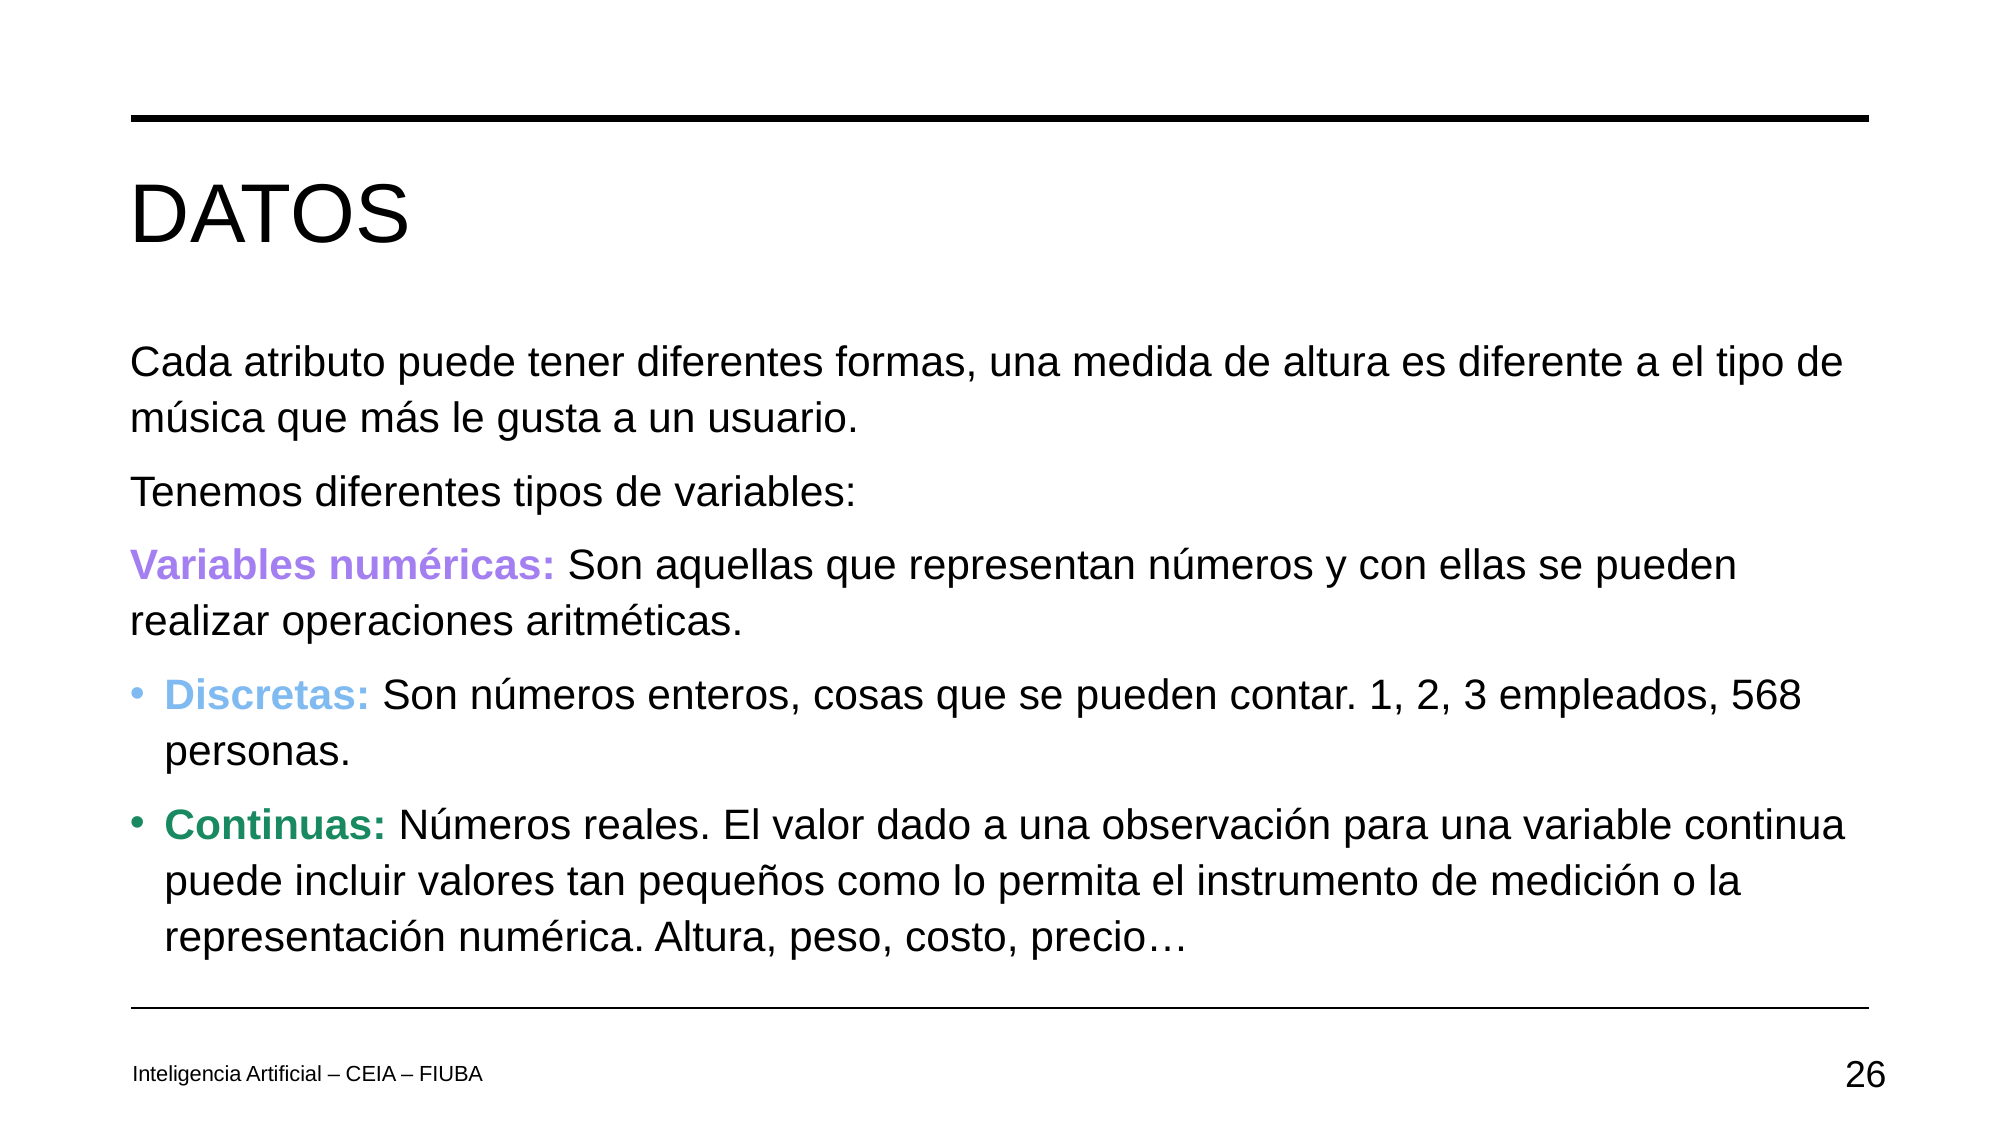

# Datos
Cada atributo puede tener diferentes formas, una medida de altura es diferente a el tipo de música que más le gusta a un usuario.
Tenemos diferentes tipos de variables:
Variables numéricas: Son aquellas que representan números y con ellas se pueden realizar operaciones aritméticas.
Discretas: Son números enteros, cosas que se pueden contar. 1, 2, 3 empleados, 568 personas.
Continuas: Números reales. El valor dado a una observación para una variable continua puede incluir valores tan pequeños como lo permita el instrumento de medición o la representación numérica. Altura, peso, costo, precio…

Inteligencia Artificial – CEIA – FIUBA
26